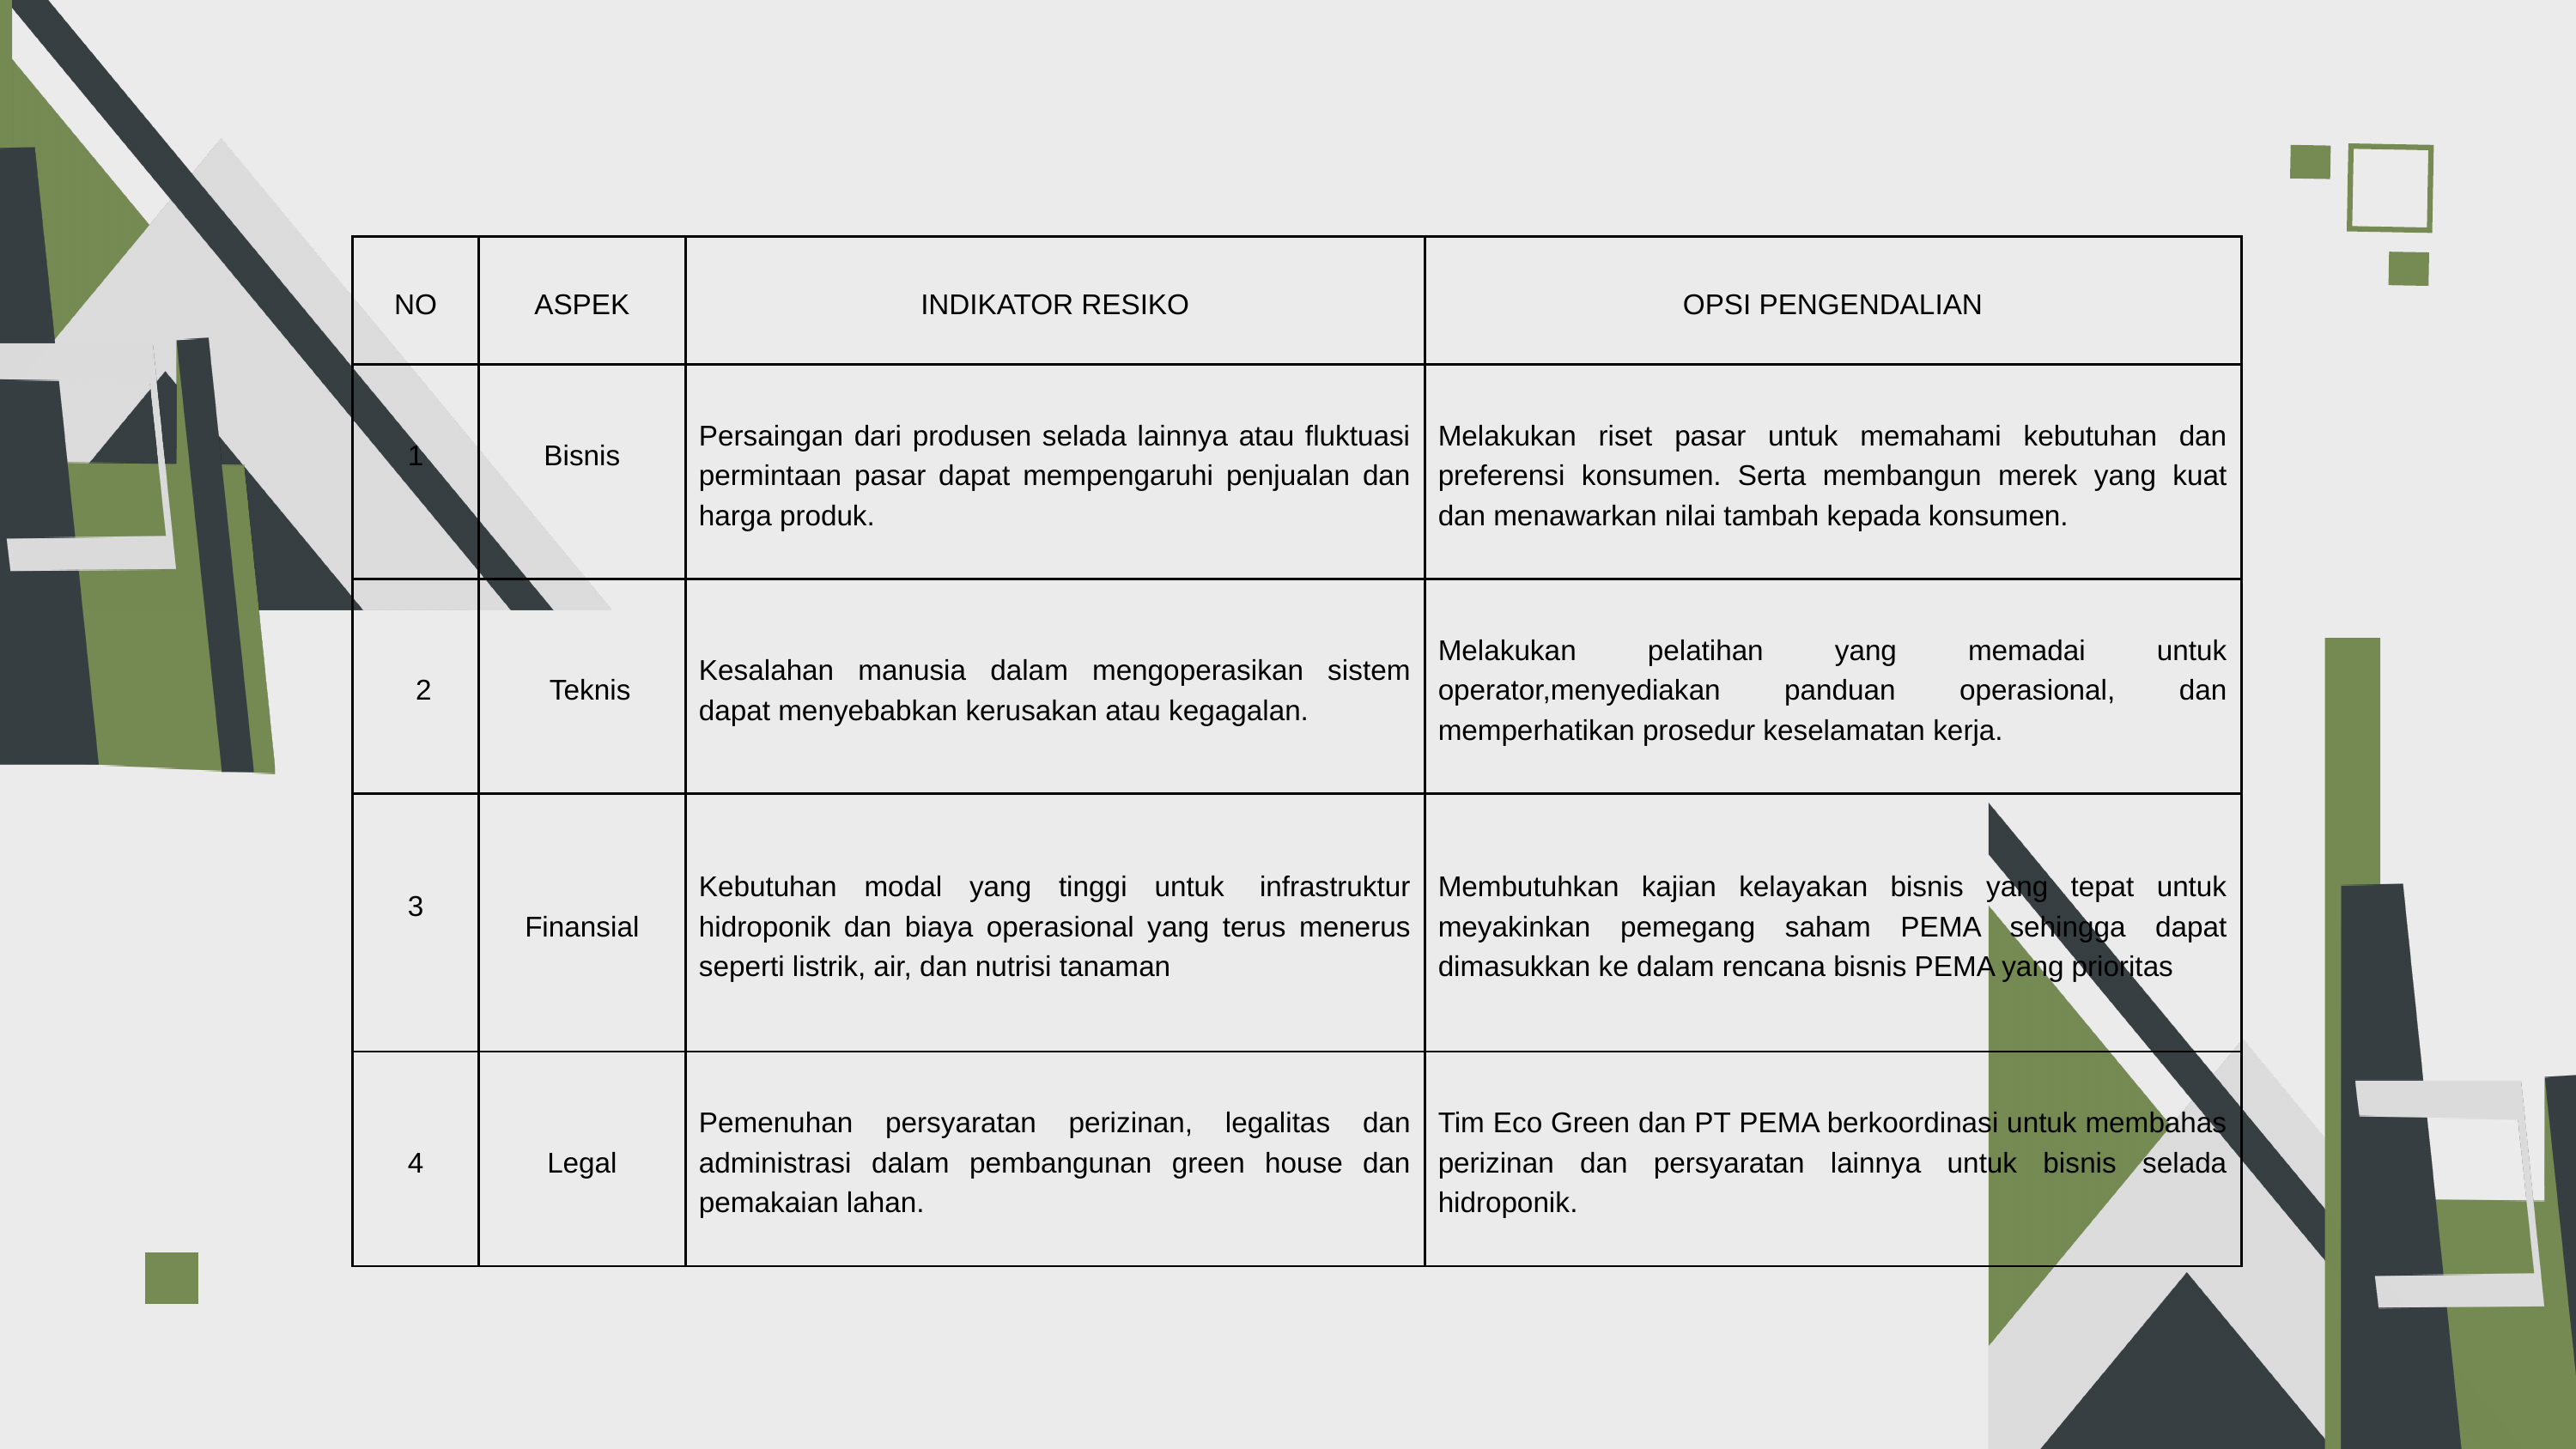

| NO | ASPEK | INDIKATOR RESIKO | OPSI PENGENDALIAN |
| --- | --- | --- | --- |
| 1 | Bisnis | Persaingan dari produsen selada lainnya atau fluktuasi permintaan pasar dapat mempengaruhi penjualan dan harga produk. | Melakukan riset pasar untuk memahami kebutuhan dan preferensi konsumen. Serta membangun merek yang kuat dan menawarkan nilai tambah kepada konsumen. |
| 2 | Teknis | Kesalahan manusia dalam mengoperasikan sistem dapat menyebabkan kerusakan atau kegagalan. | Melakukan pelatihan yang memadai untuk operator,menyediakan panduan operasional, dan memperhatikan prosedur keselamatan kerja. |
| 3 | Finansial | Kebutuhan modal yang tinggi untuk  infrastruktur hidroponik dan biaya operasional yang terus menerus seperti listrik, air, dan nutrisi tanaman | Membutuhkan kajian kelayakan bisnis yang tepat untuk meyakinkan pemegang saham PEMA sehingga dapat dimasukkan ke dalam rencana bisnis PEMA yang prioritas |
| 4 | Legal | Pemenuhan persyaratan perizinan, legalitas dan administrasi dalam pembangunan green house dan pemakaian lahan. | Tim Eco Green dan PT PEMA berkoordinasi untuk membahas perizinan dan persyaratan lainnya untuk bisnis selada hidroponik. |